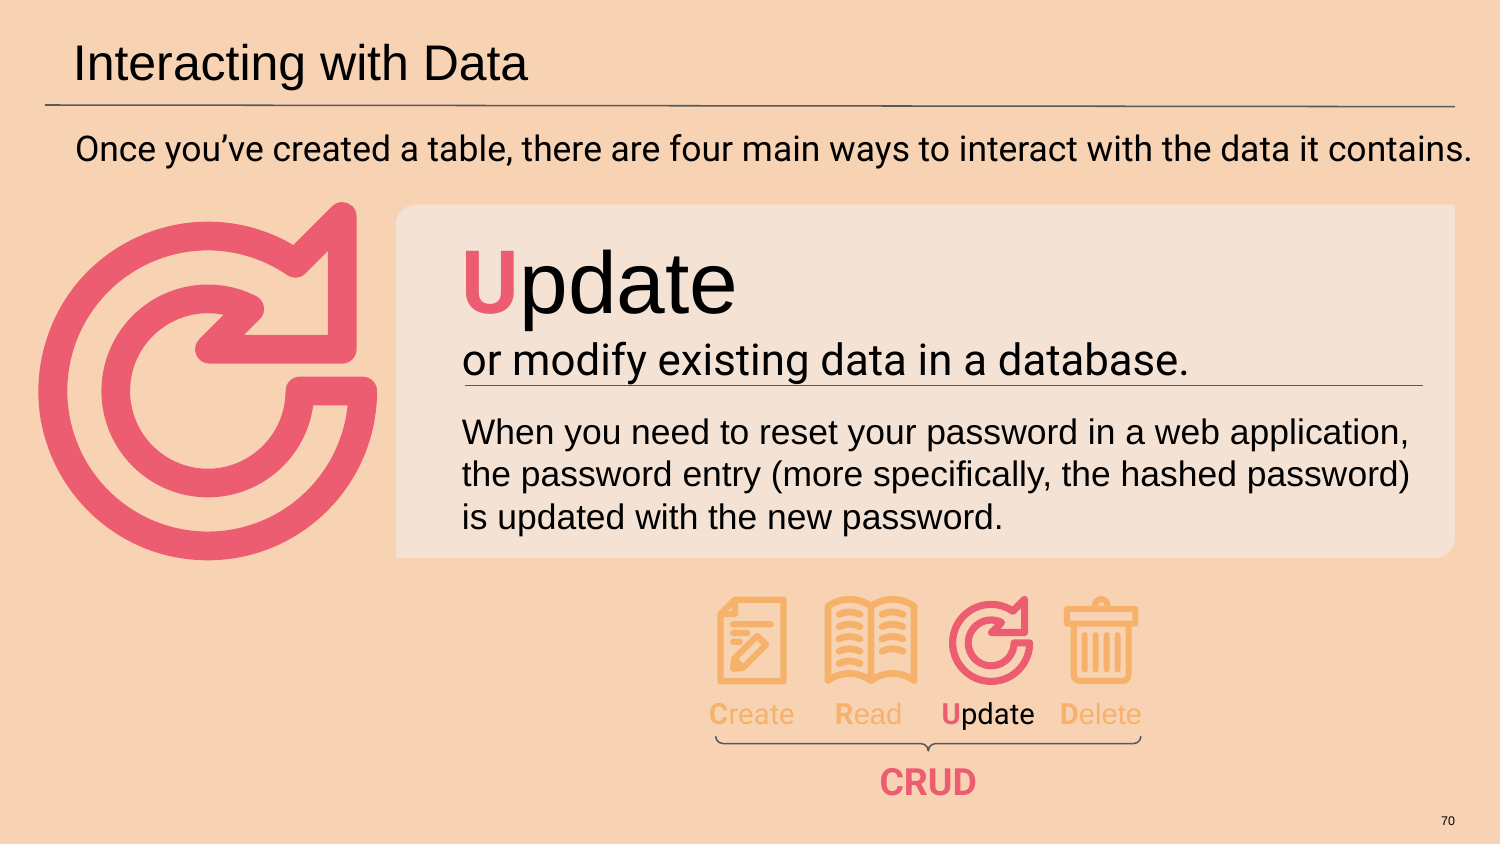

# Interacting with Data
Once you’ve created a table, there are four main ways to interact with the data it contains.

Update
or modify existing data in a database.
When you need to reset your password in a web application, the password entry (more specifically, the hashed password) is updated with the new password.

Create
Read
Update

Delete
CRUD

70